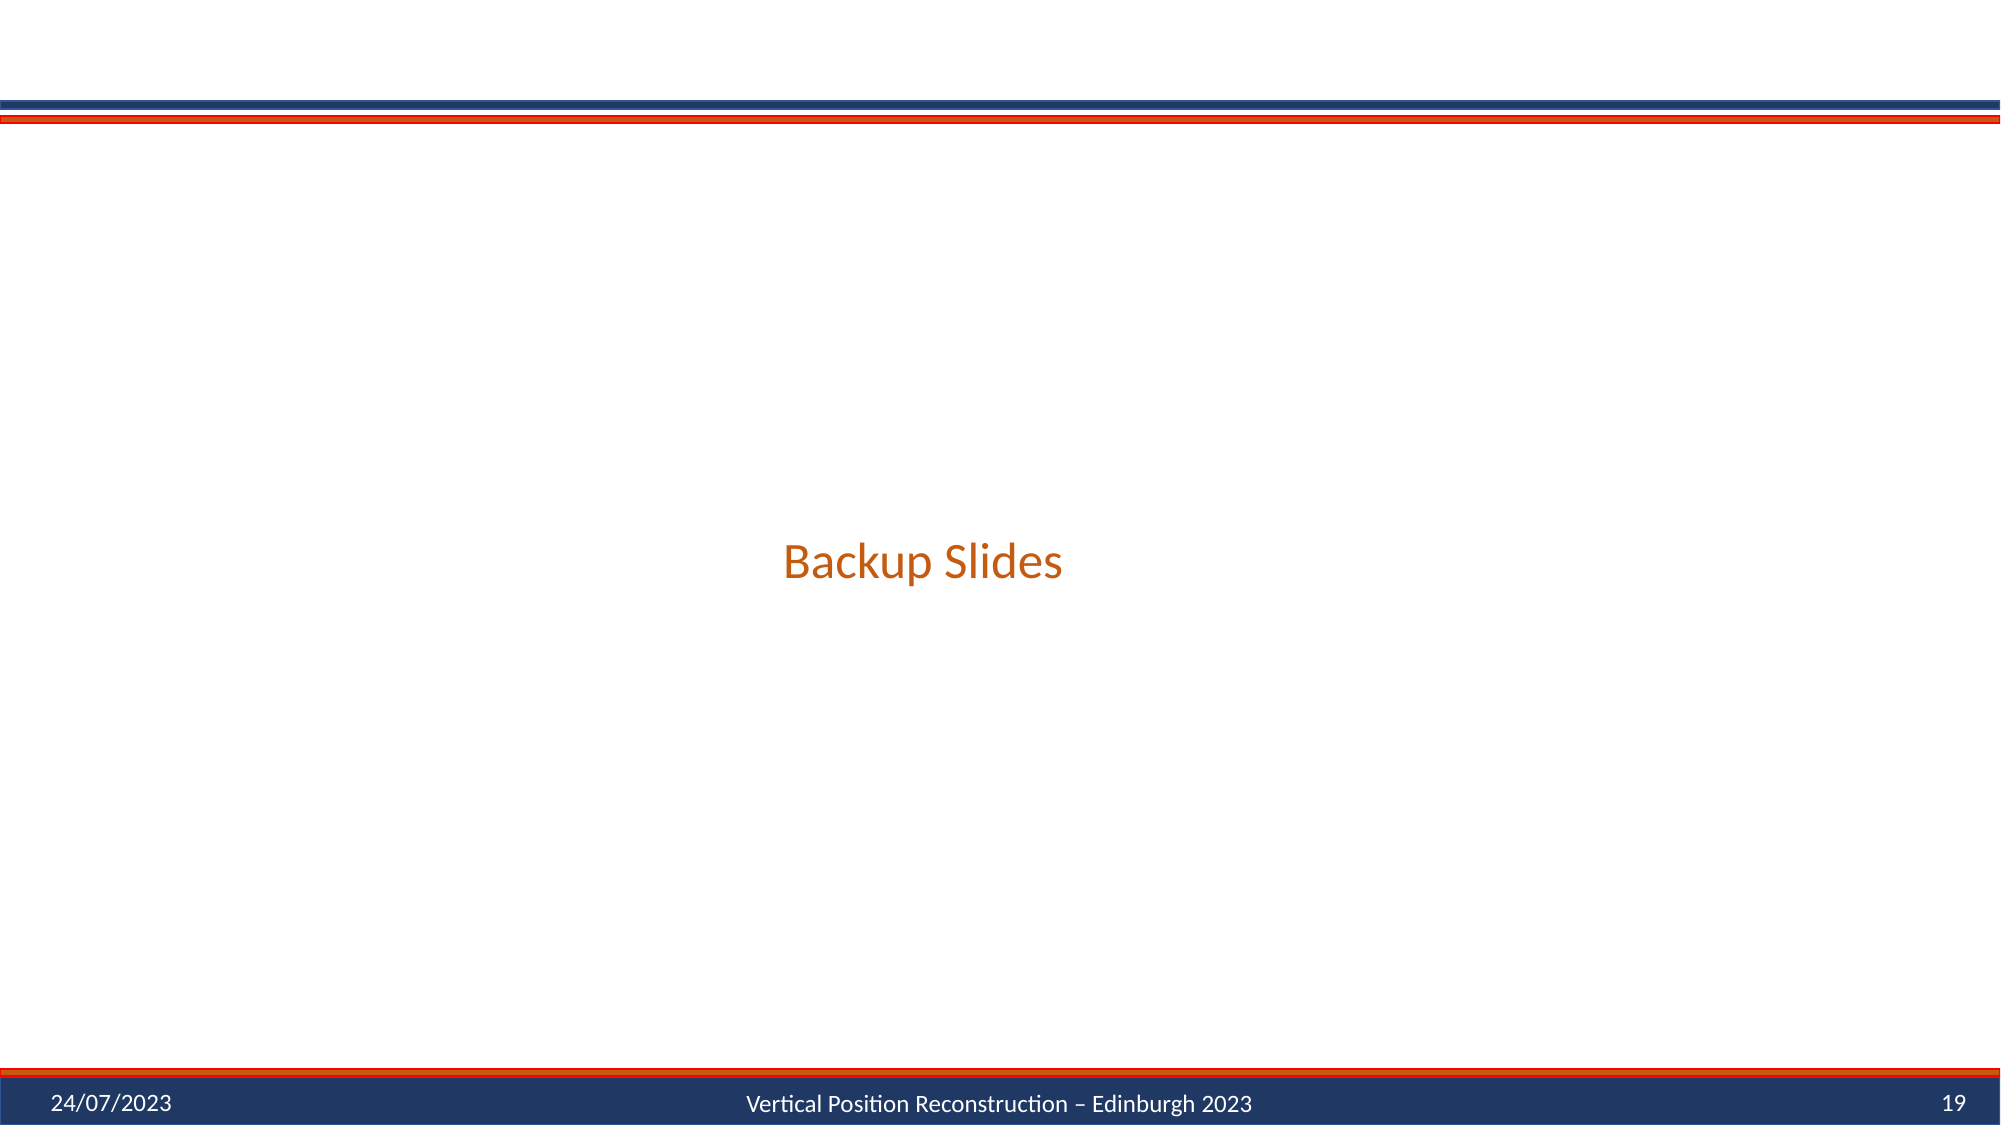

# Backup Slides
24/07/2023
19
Vertical Position Reconstruction – Edinburgh 2023